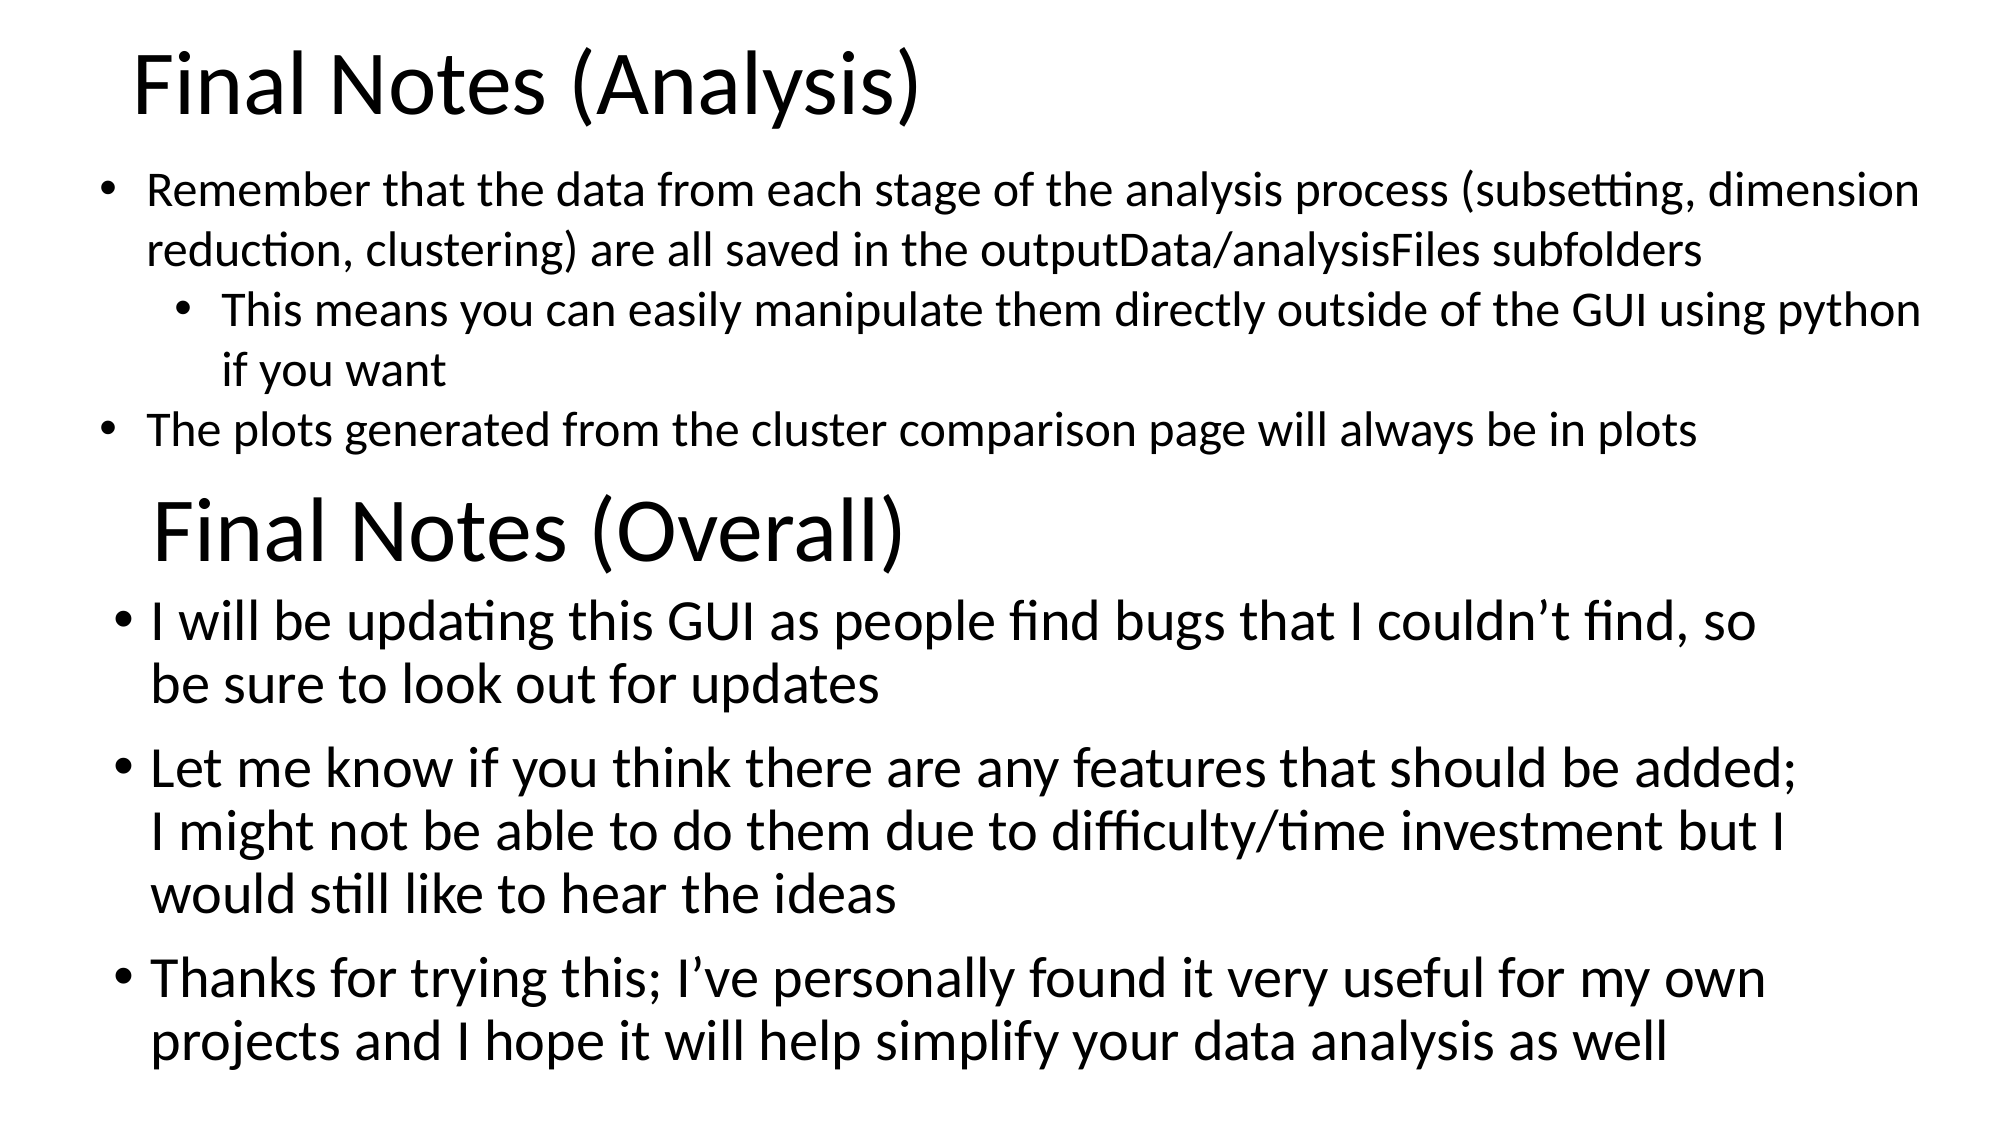

# Final Notes (Analysis)
Remember that the data from each stage of the analysis process (subsetting, dimension reduction, clustering) are all saved in the outputData/analysisFiles subfolders
This means you can easily manipulate them directly outside of the GUI using python if you want
The plots generated from the cluster comparison page will always be in plots
Final Notes (Overall)
I will be updating this GUI as people find bugs that I couldn’t find, so be sure to look out for updates
Let me know if you think there are any features that should be added; I might not be able to do them due to difficulty/time investment but I would still like to hear the ideas
Thanks for trying this; I’ve personally found it very useful for my own projects and I hope it will help simplify your data analysis as well